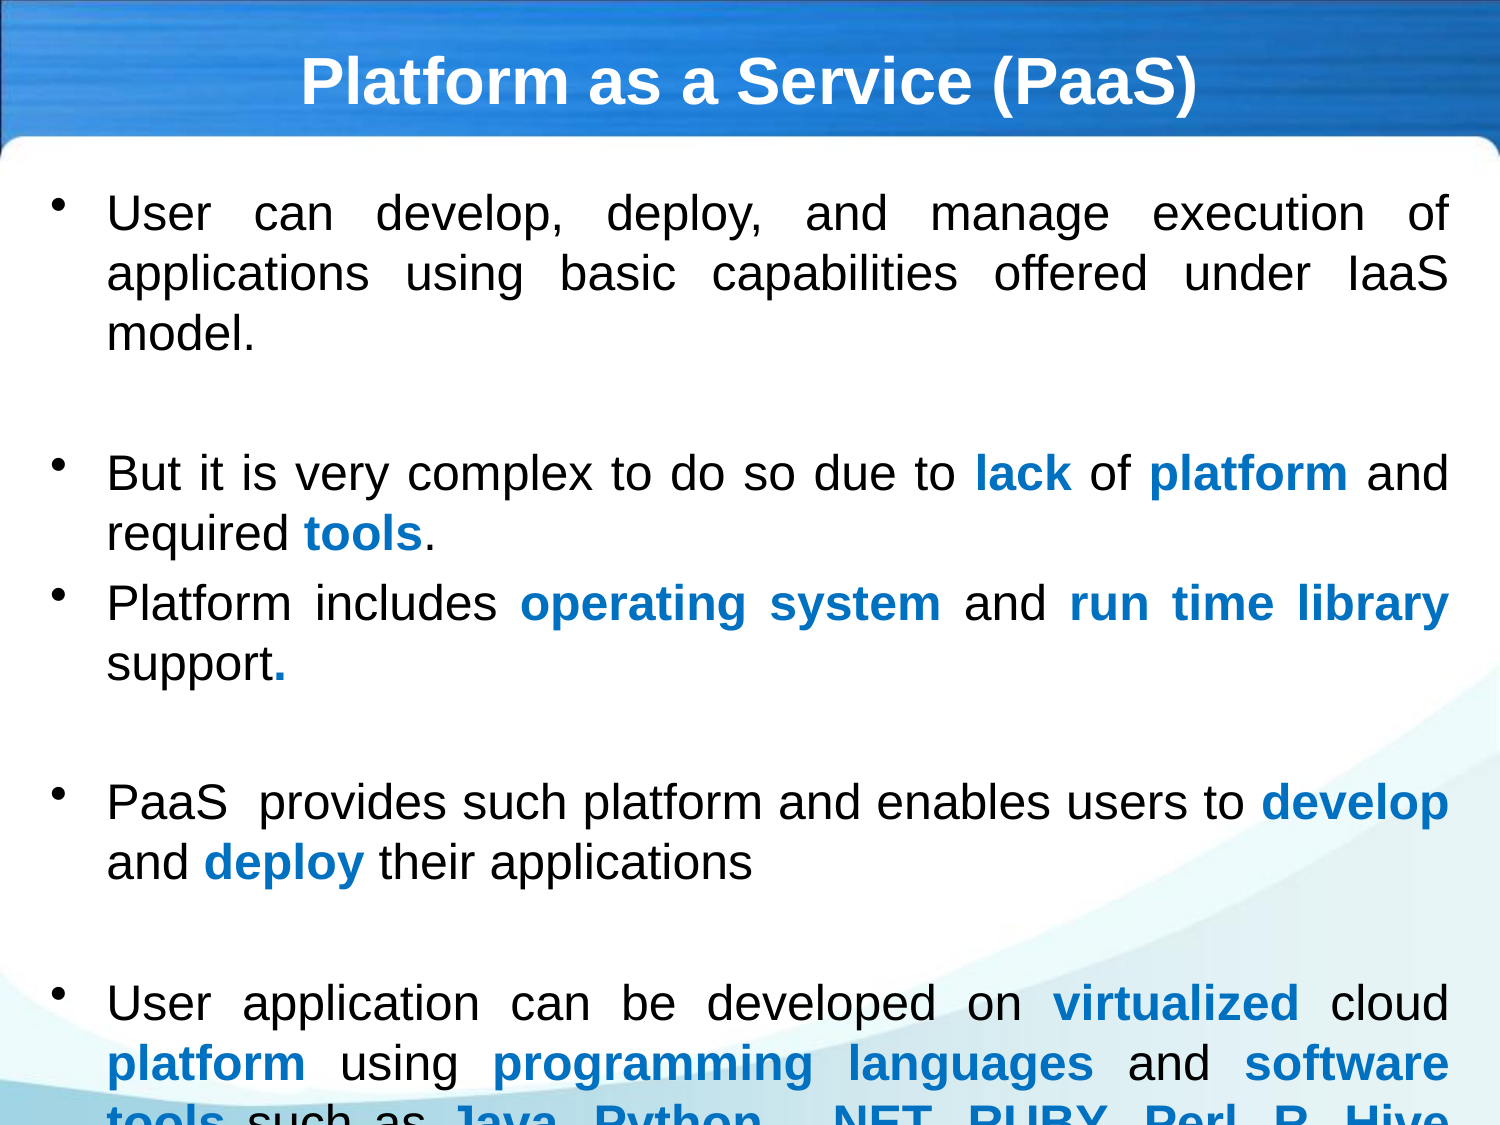

# Platform as a Service (PaaS)
User can develop, deploy, and manage execution of applications using basic capabilities offered under IaaS model.

But it is very complex to do so due to lack of platform and required tools.
Platform includes operating system and run time library support.

PaaS  provides such platform and enables users to develop and deploy their applications

User application can be developed on virtualized cloud platform using programming languages and software tools such as Java, Python, . NET, RUBY, Perl, R, Hive etc…